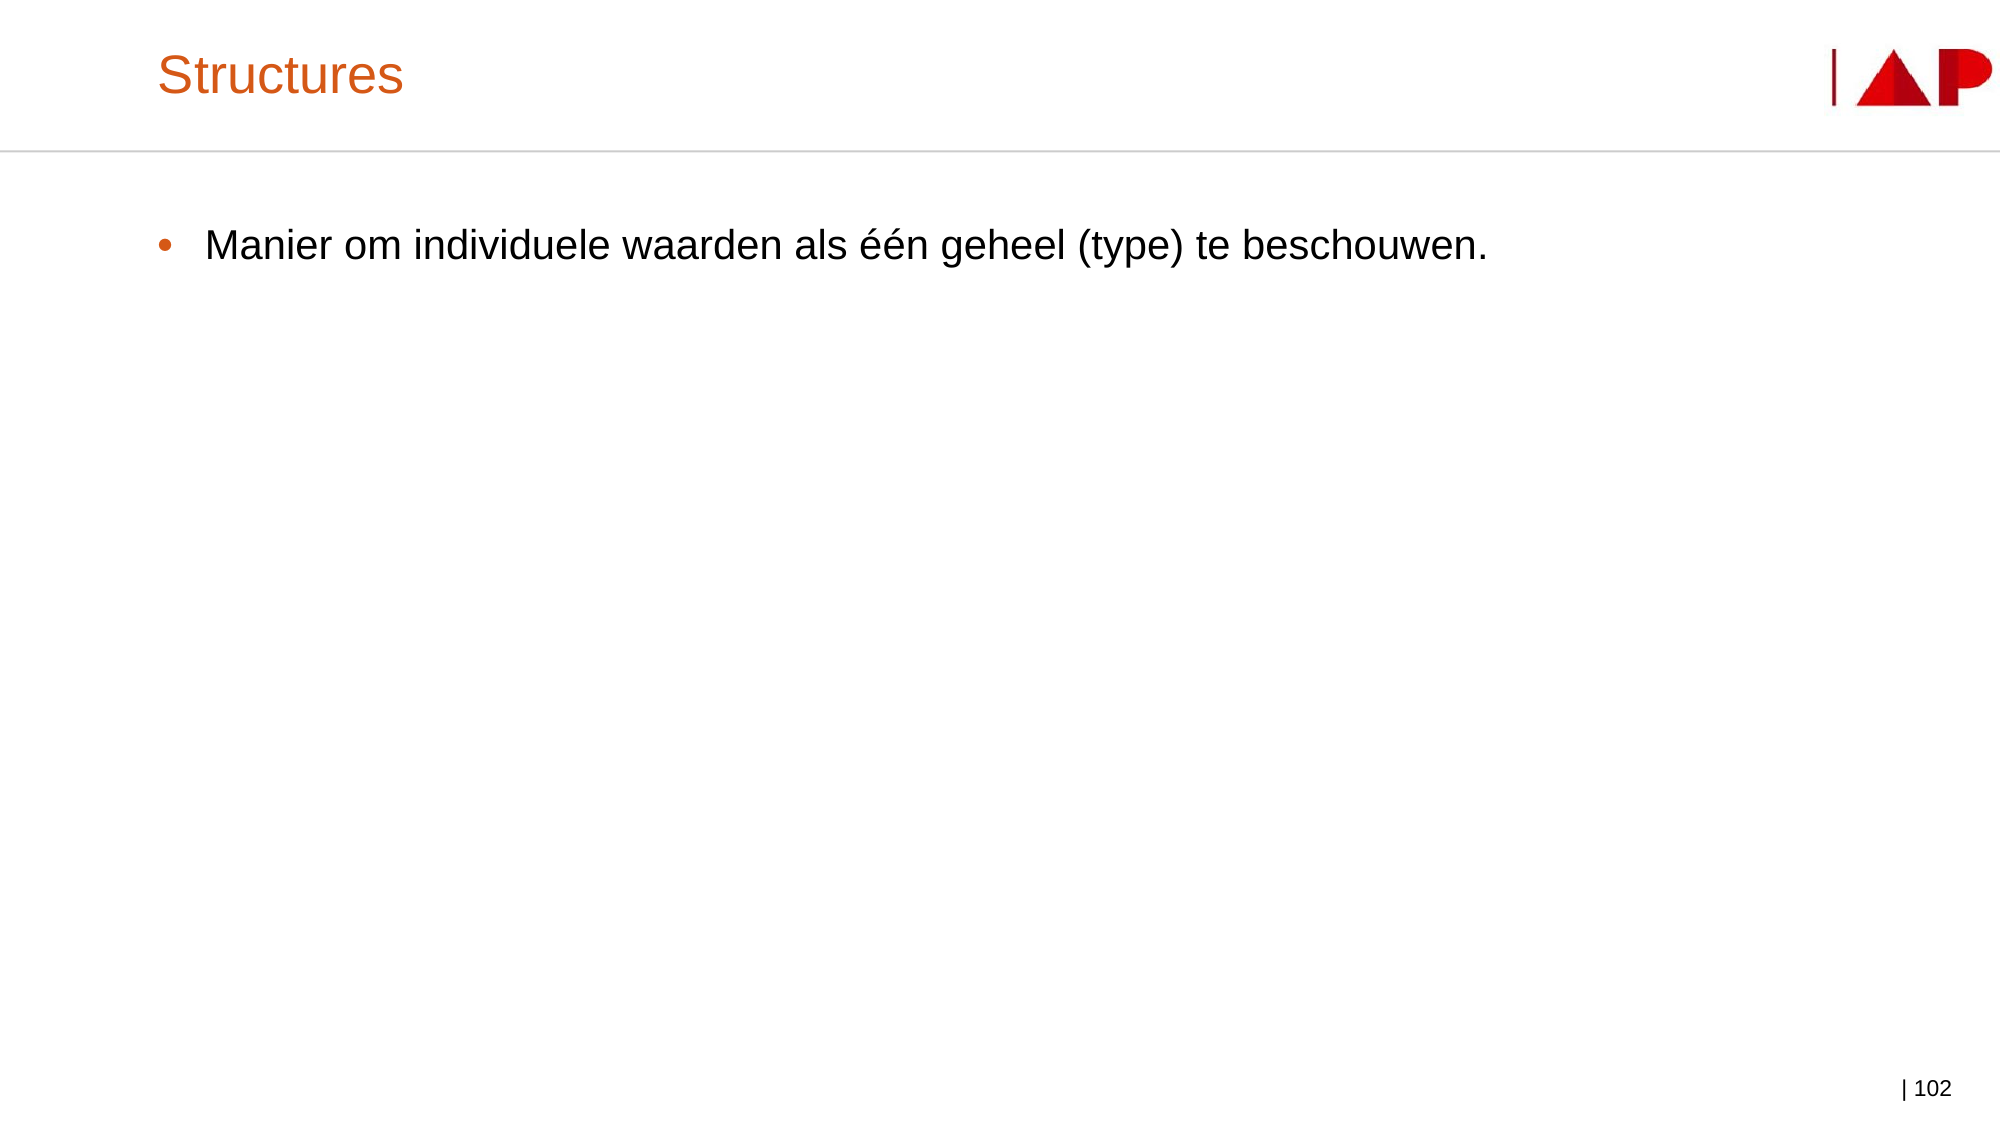

# Structures
Manier om individuele waarden als één geheel (type) te beschouwen.

| 102